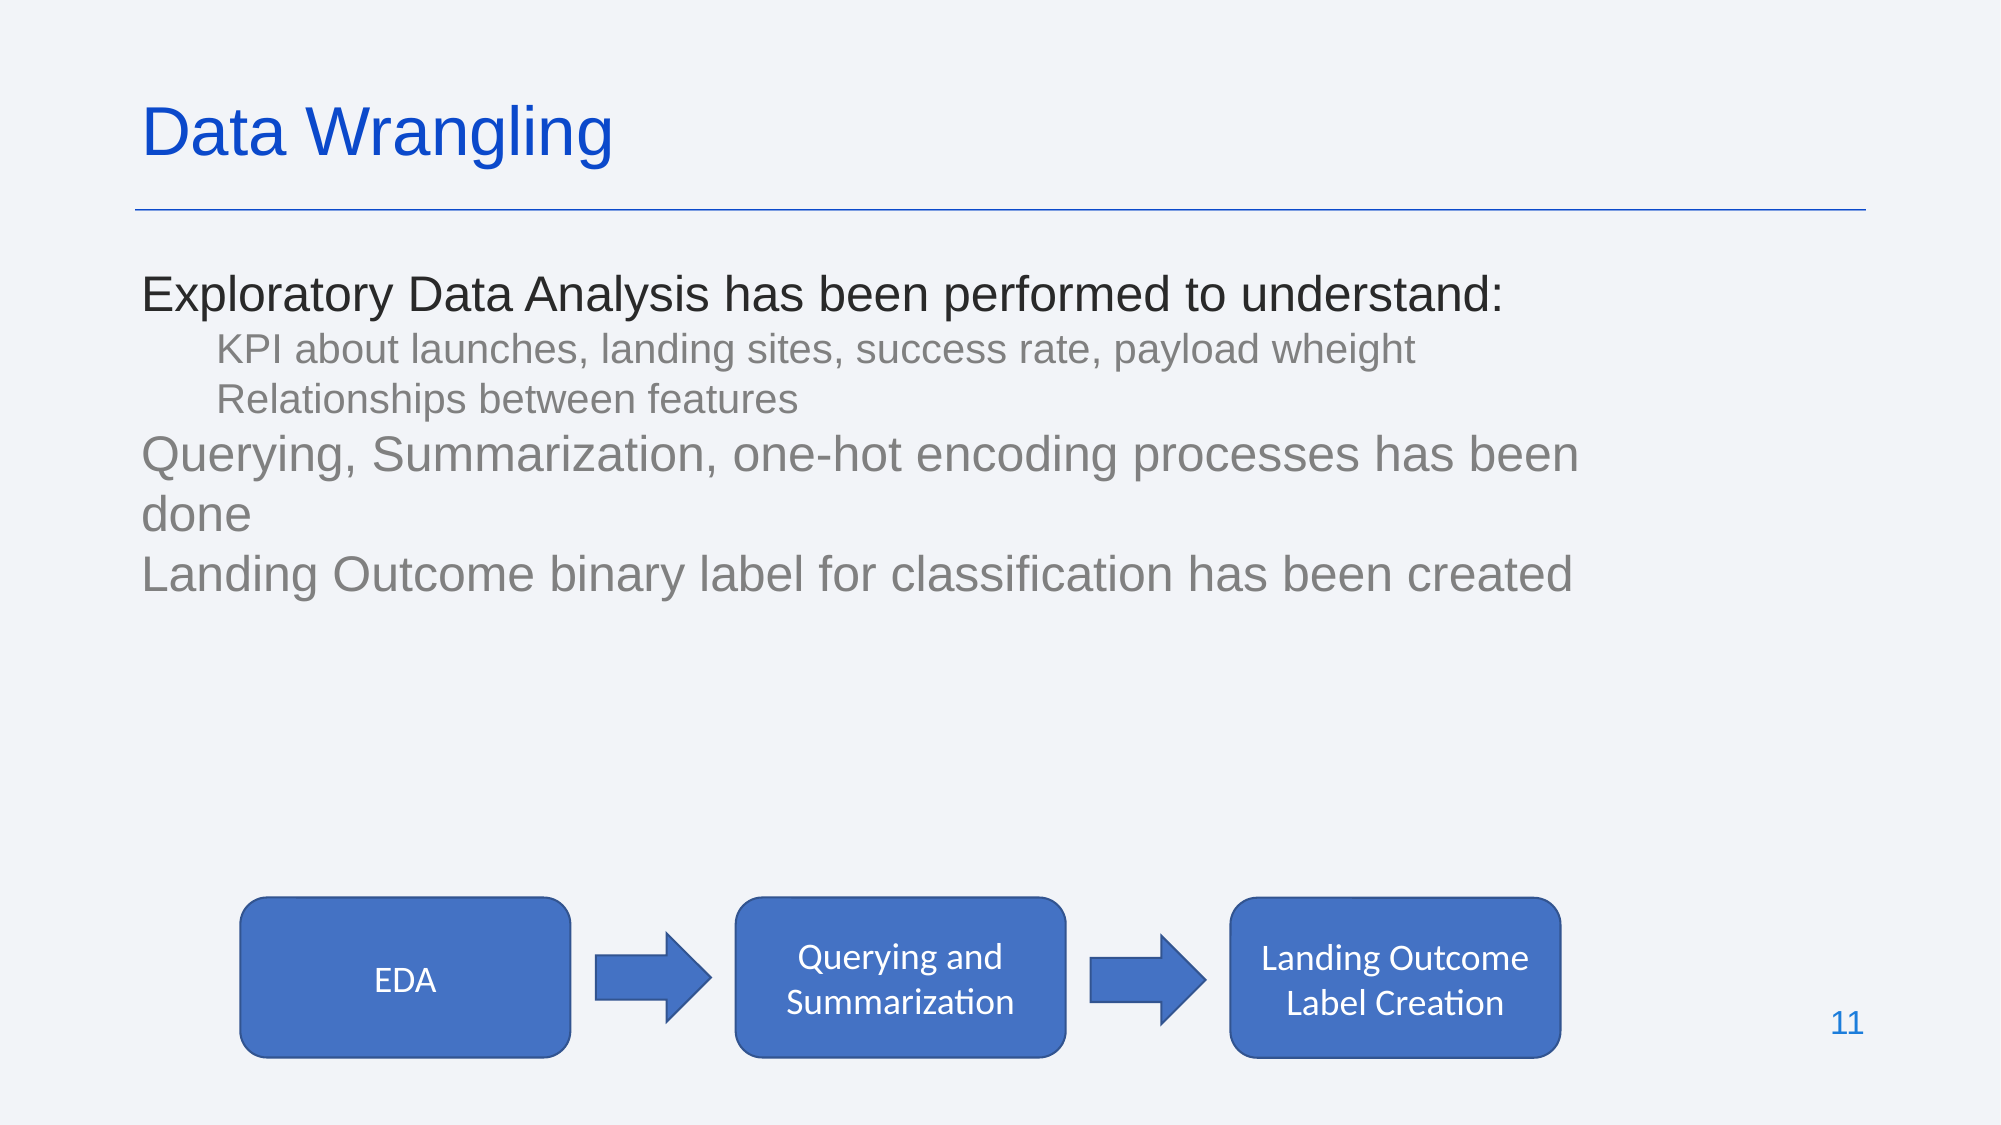

Data Wrangling
Exploratory Data Analysis has been performed to understand:
KPI about launches, landing sites, success rate, payload wheight
Relationships between features
Querying, Summarization, one-hot encoding processes has been done
Landing Outcome binary label for classification has been created

EDA
Querying and Summarization
Landing Outcome Label Creation

11